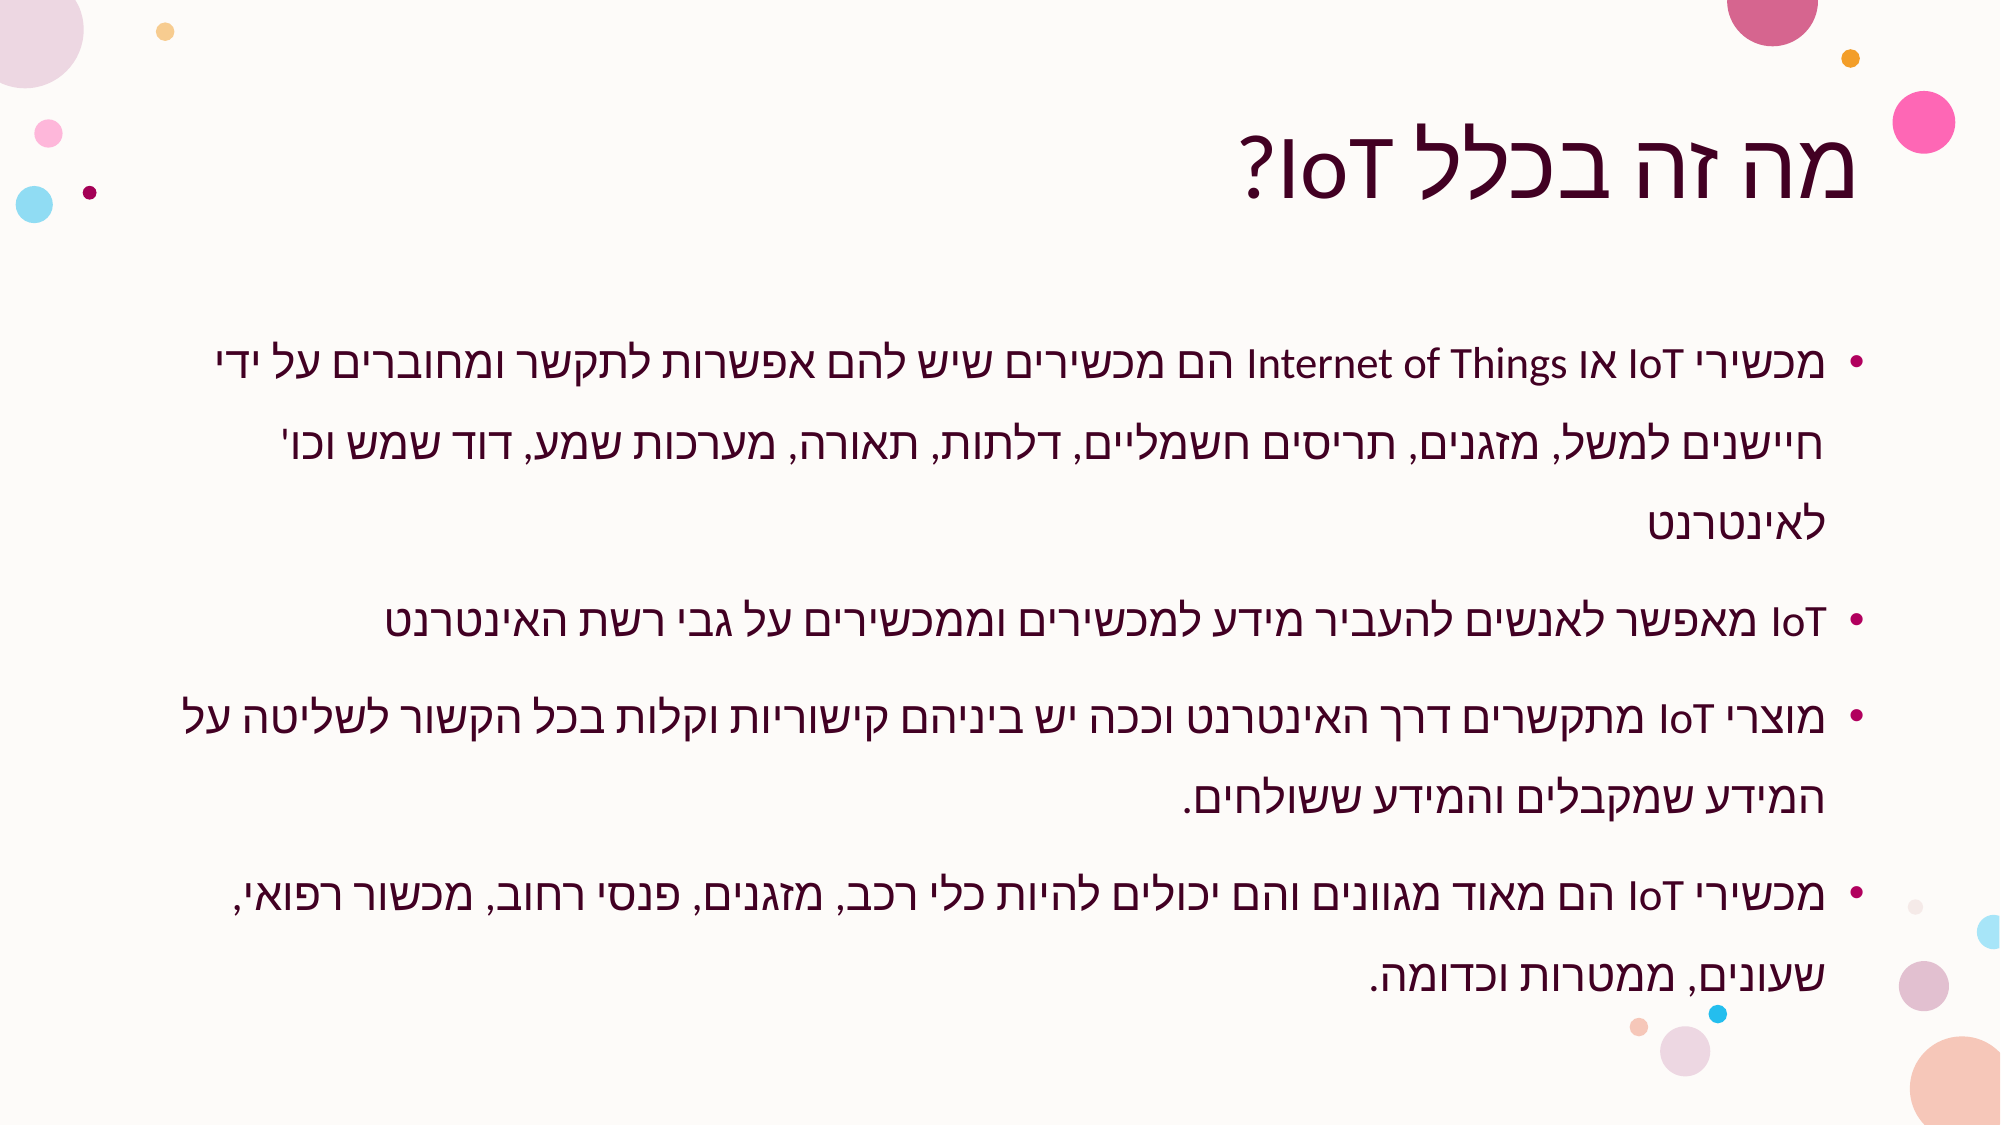

# מה זה בכלל IoT?
מכשירי IoT או Internet of Things הם מכשירים שיש להם אפשרות לתקשר ומחוברים על ידי חיישנים למשל, מזגנים, תריסים חשמליים, דלתות, תאורה, מערכות שמע, דוד שמש וכו' לאינטרנט
IoT מאפשר לאנשים להעביר מידע למכשירים וממכשירים על גבי רשת האינטרנט
מוצרי IoT מתקשרים דרך האינטרנט וככה יש ביניהם קישוריות וקלות בכל הקשור לשליטה על המידע שמקבלים והמידע ששולחים.
מכשירי IoT הם מאוד מגוונים והם יכולים להיות כלי רכב, מזגנים, פנסי רחוב, מכשור רפואי, שעונים, ממטרות וכדומה.